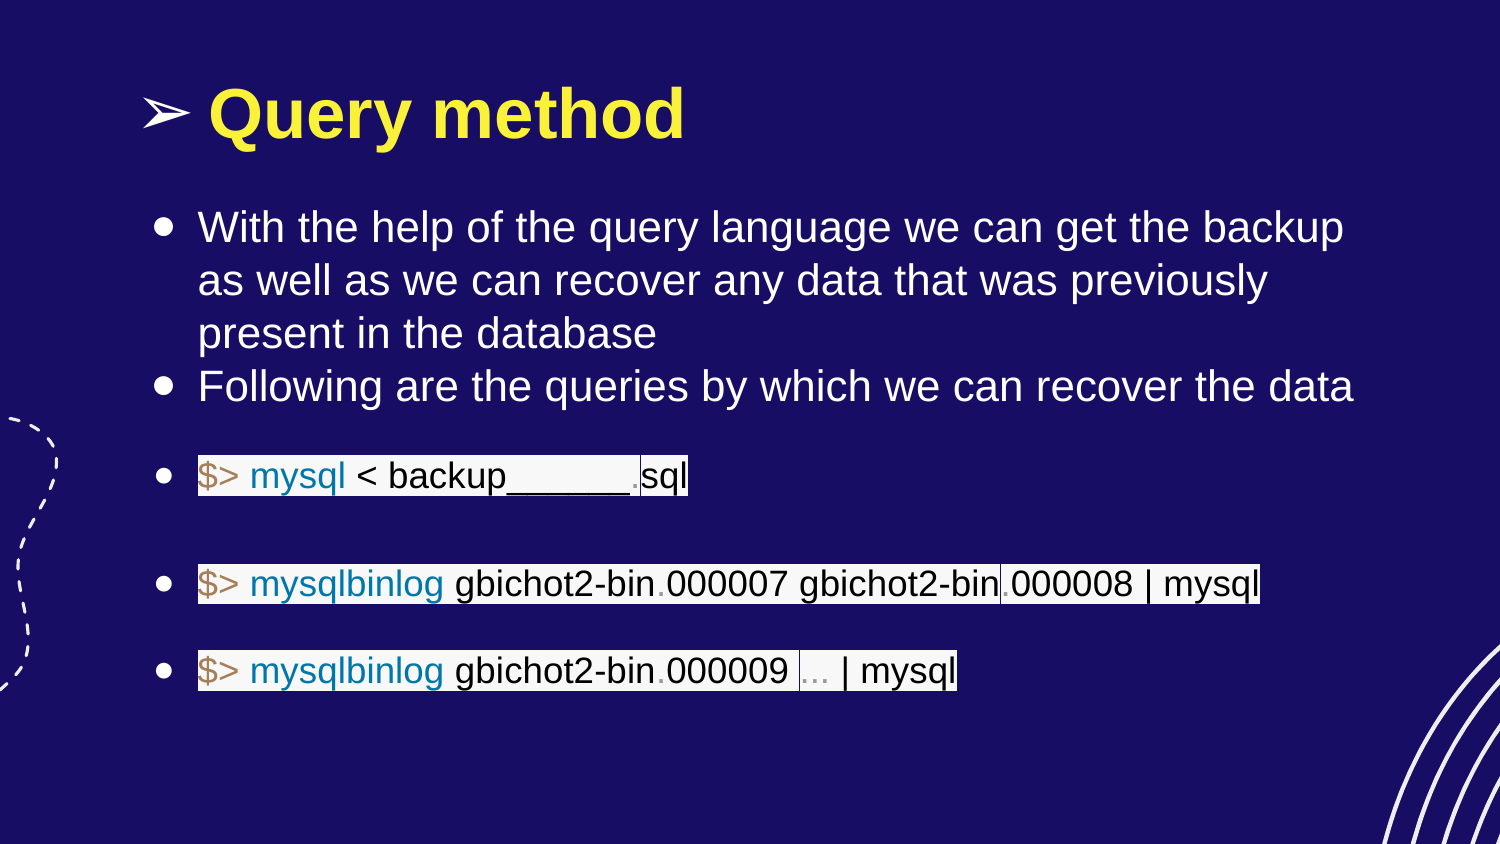

# Query method
With the help of the query language we can get the backup as well as we can recover any data that was previously present in the database
Following are the queries by which we can recover the data

$> mysql < backup______.sql

$> mysqlbinlog gbichot2-bin.000007 gbichot2-bin.000008 | mysql

$> mysqlbinlog gbichot2-bin.000009 ... | mysql